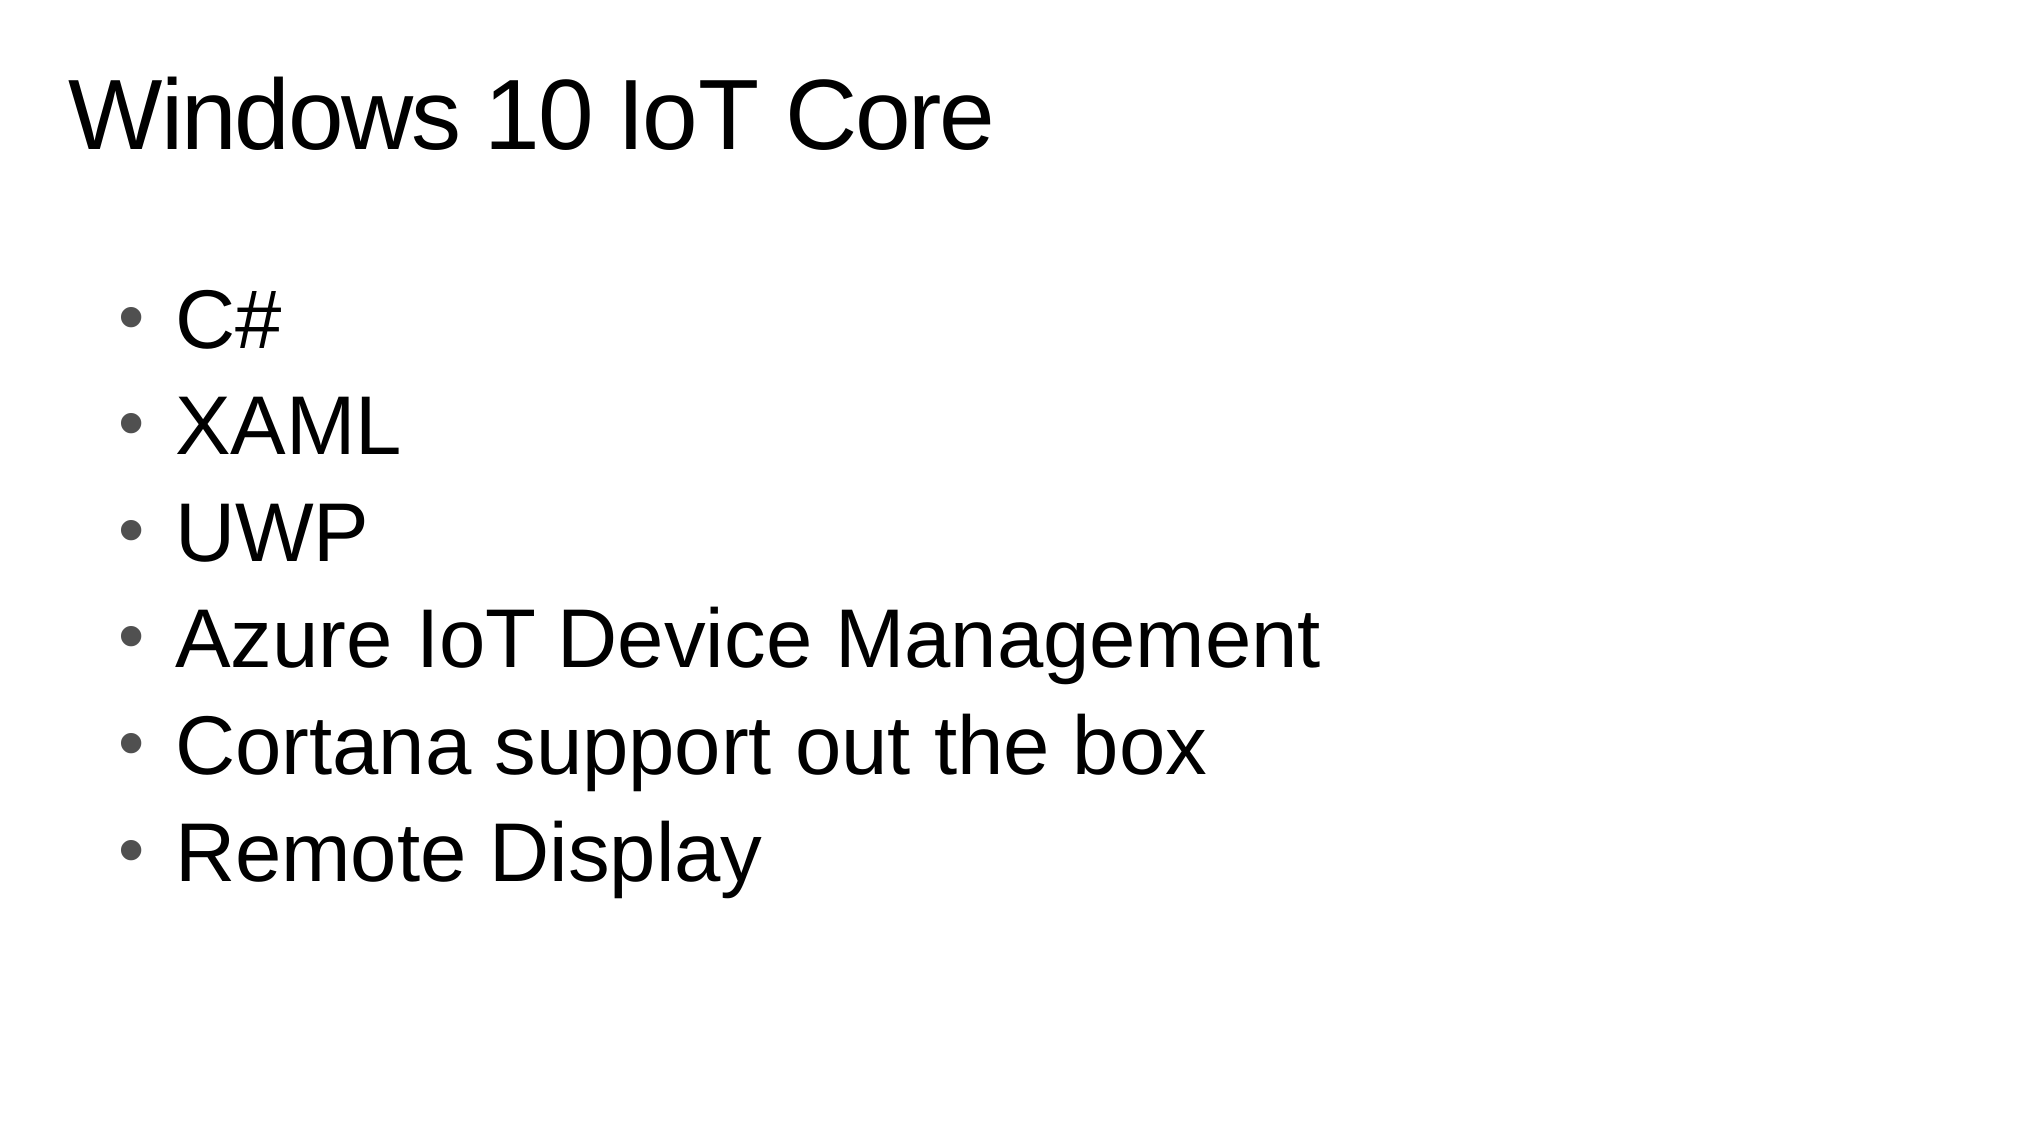

# Windows 10 IoT Core
C#
XAML
UWP
Azure IoT Device Management
Cortana support out the box
Remote Display